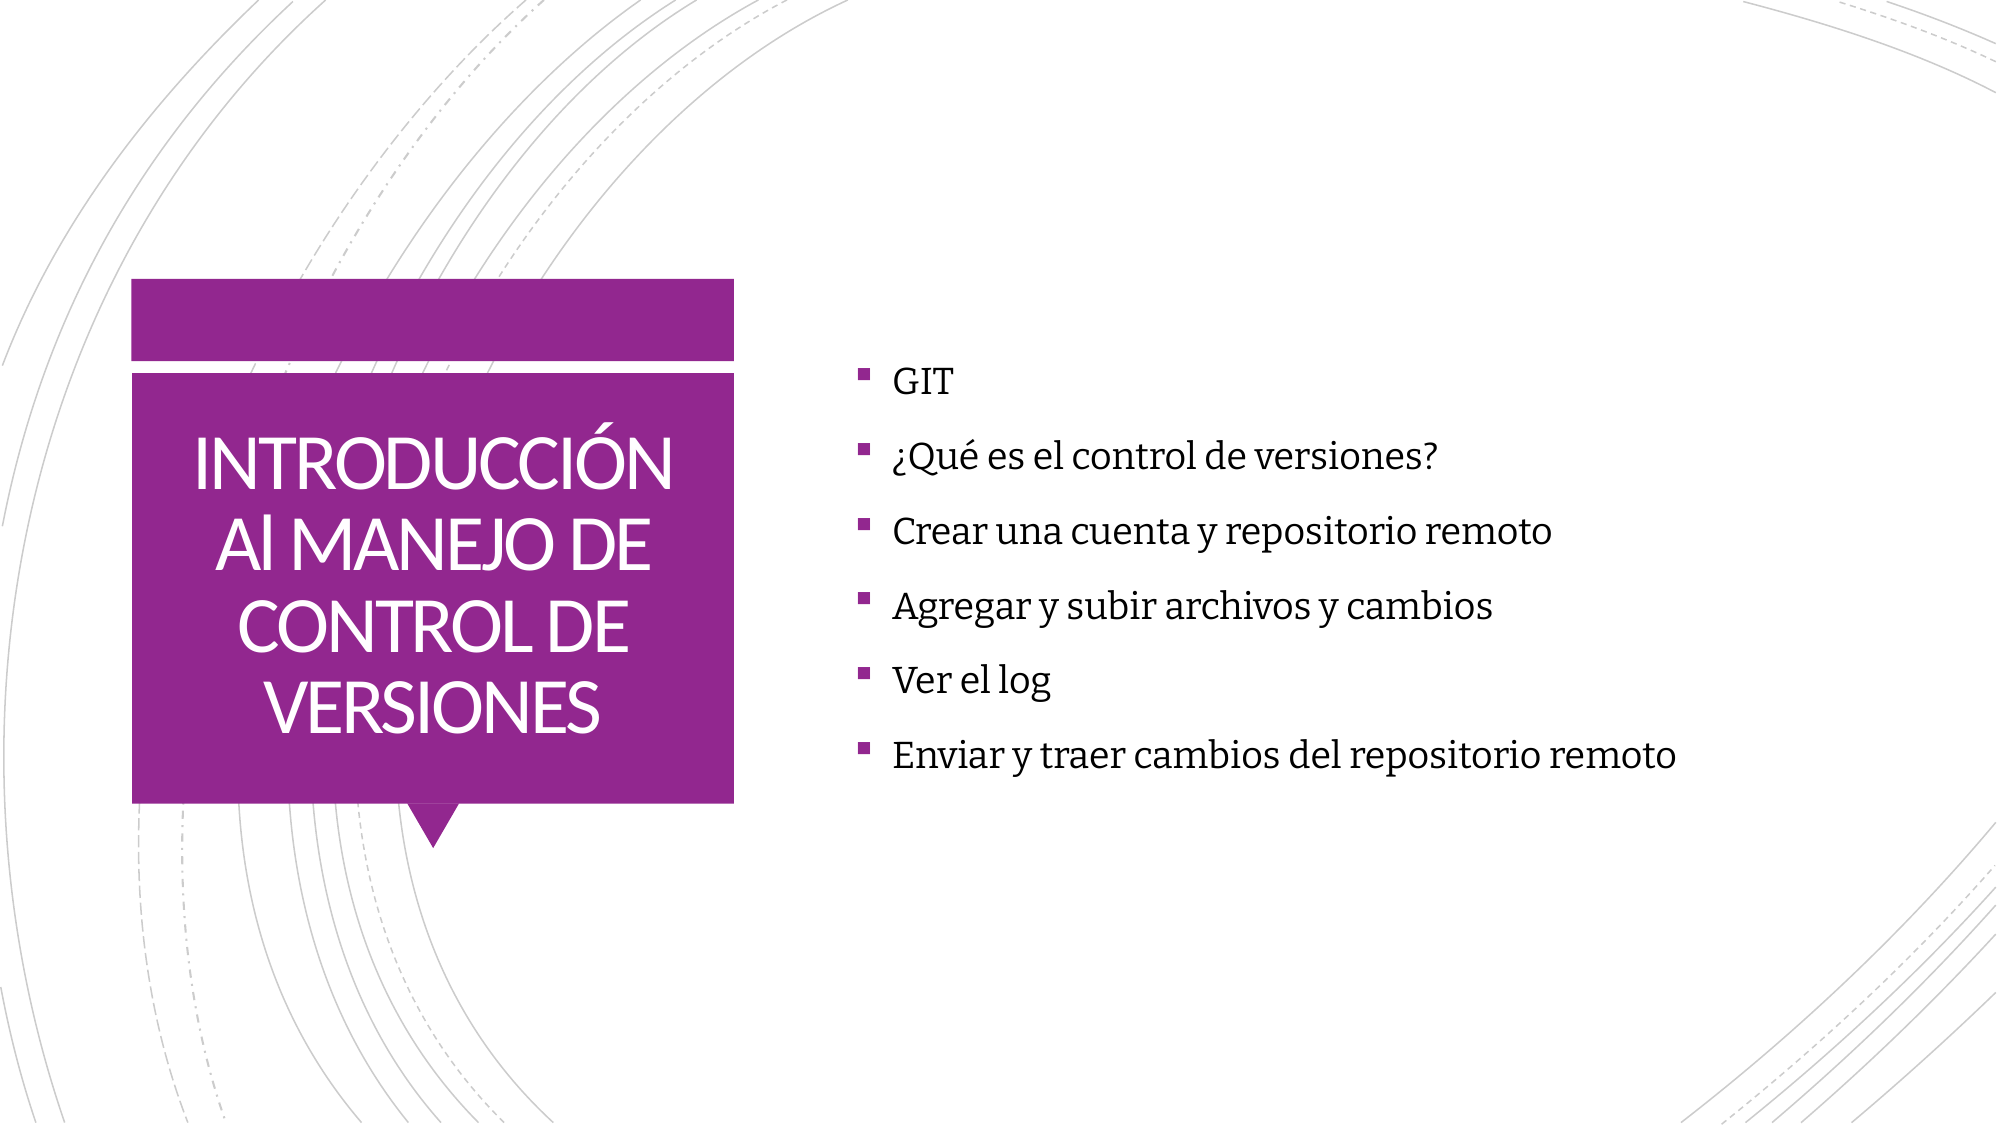

GIT
¿Qué es el control de versiones?
Crear una cuenta y repositorio remoto
Agregar y subir archivos y cambios
Ver el log
Enviar y traer cambios del repositorio remoto
# INTRODUCCIÓN Al MANEJO DE CONTROL DE VERSIONES